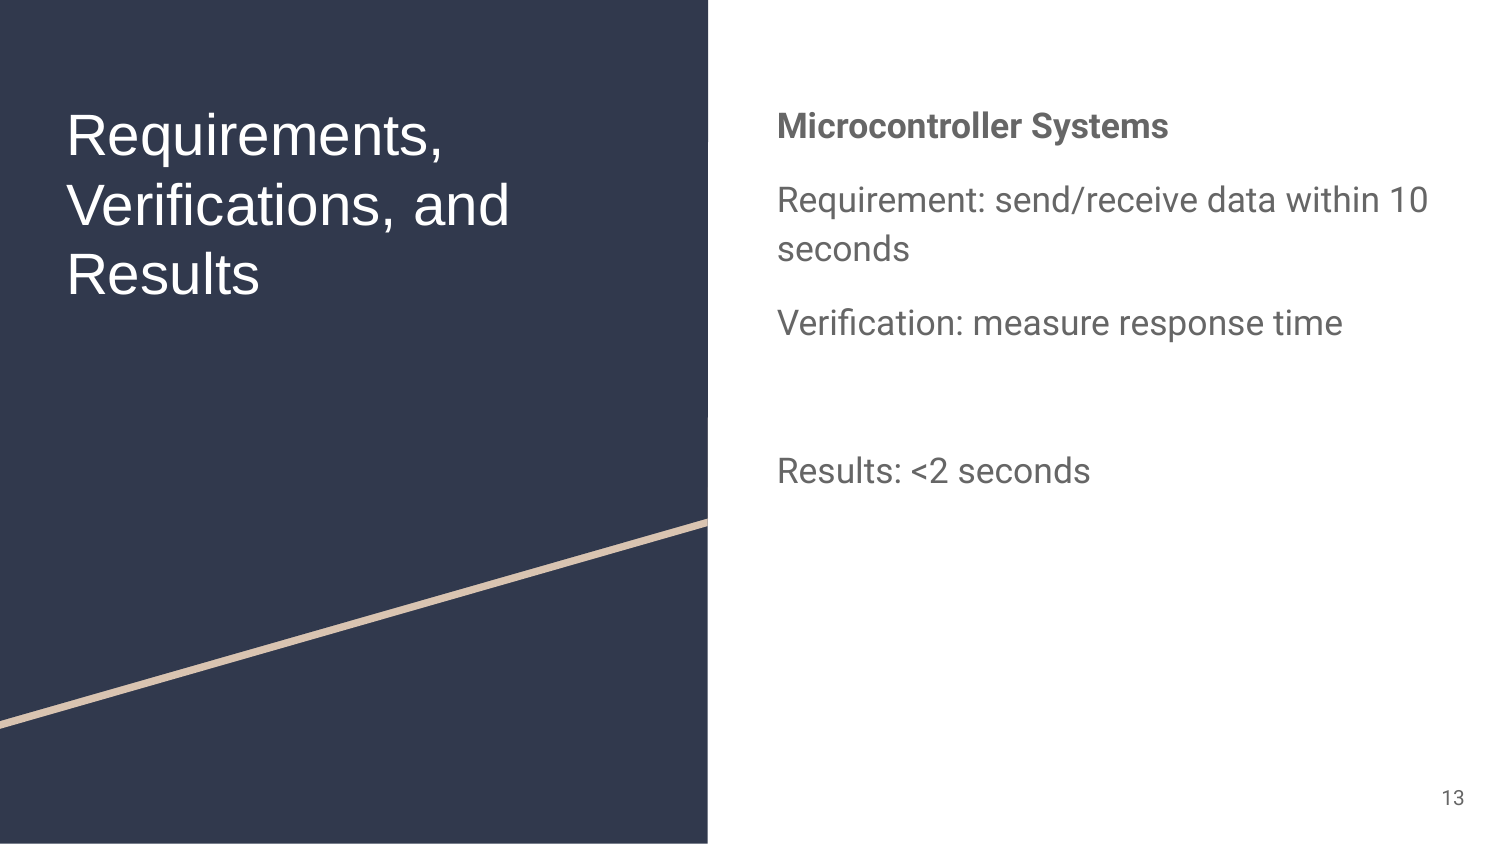

# Requirements, Verifications, and Results
Microcontroller Systems
Requirement: send/receive data within 10 seconds
Verification: measure response time

Results: <2 seconds
13